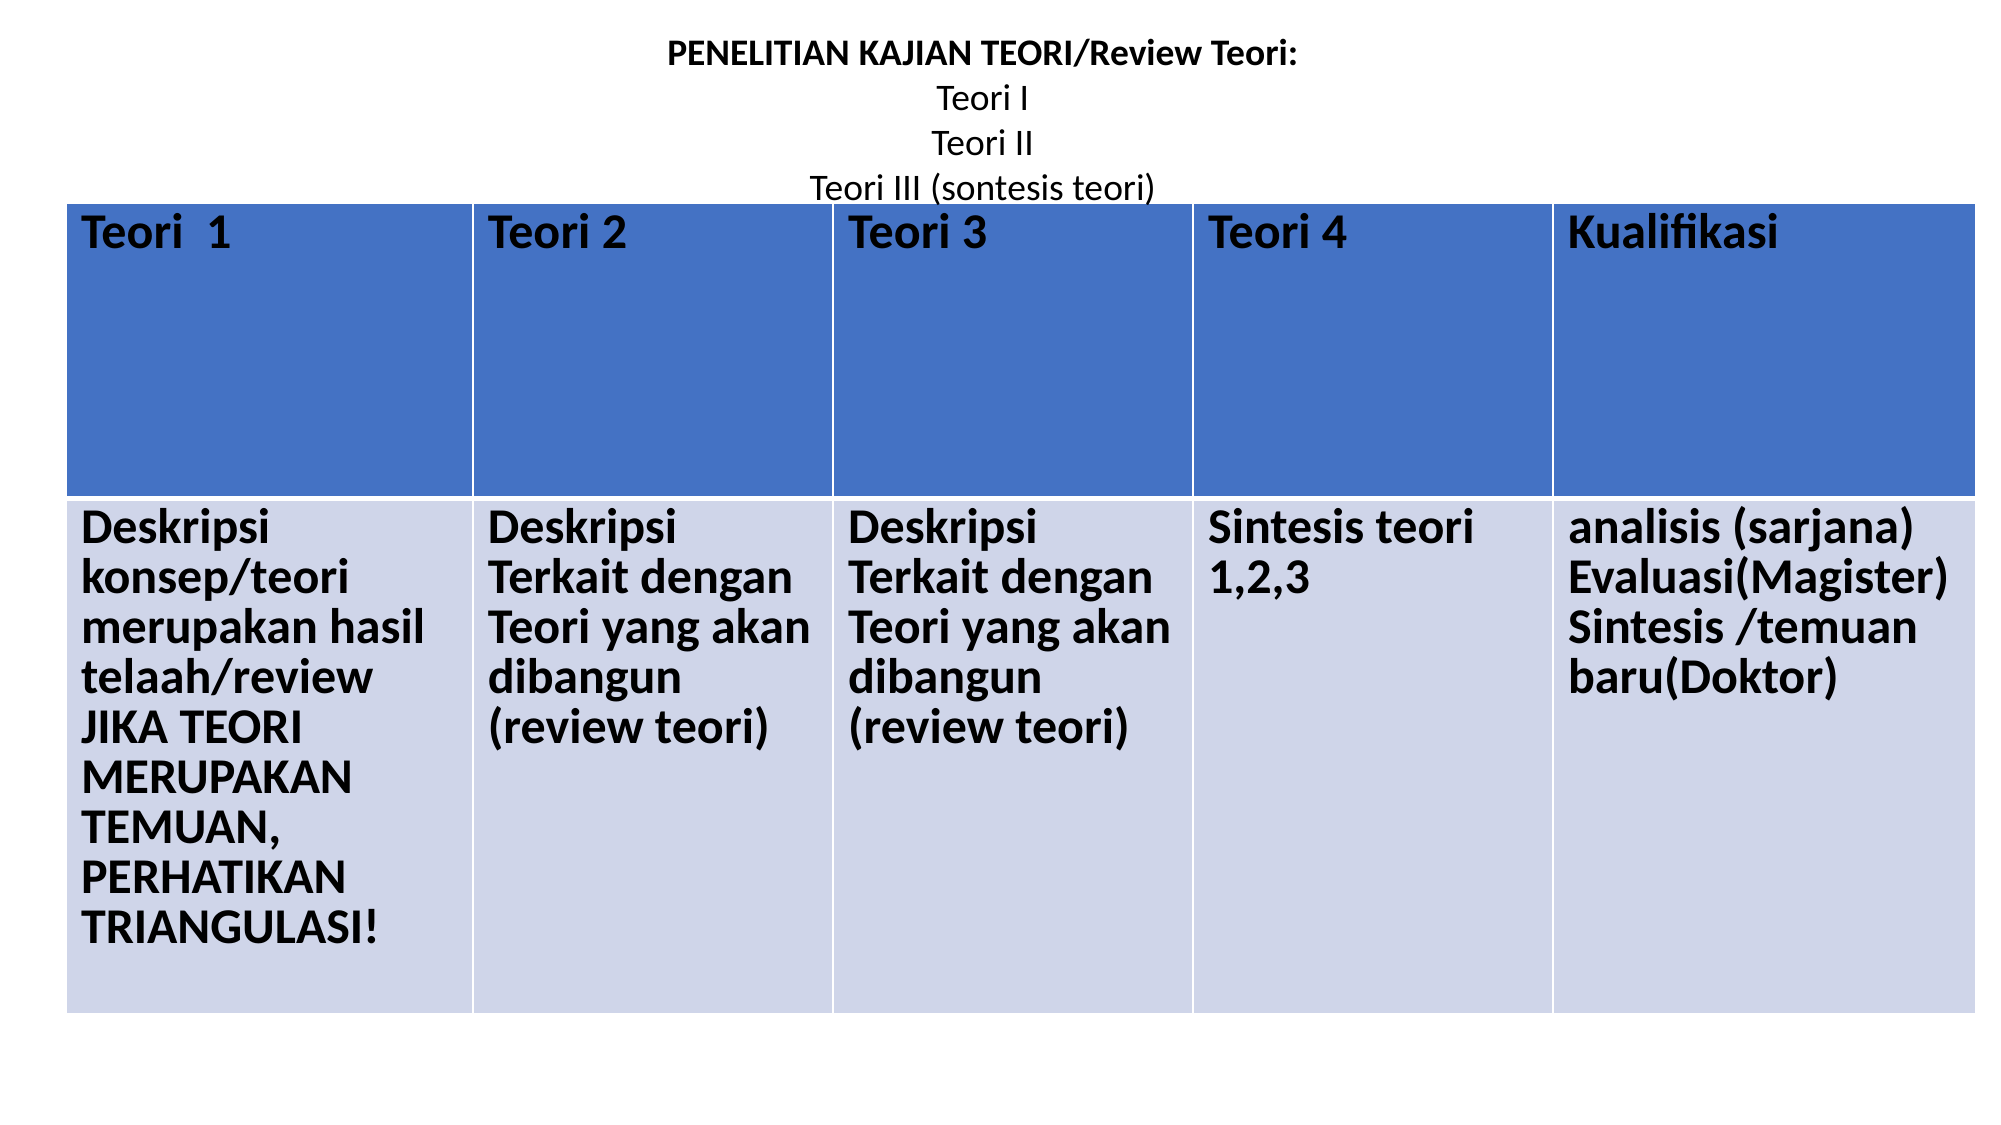

PENELITIAN KAJIAN TEORI/Review Teori:
Teori I
Teori II
Teori III (sontesis teori)
| Teori 1 | Teori 2 | Teori 3 | Teori 4 | Kualifikasi |
| --- | --- | --- | --- | --- |
| Deskripsi konsep/teori merupakan hasil telaah/review JIKA TEORI MERUPAKAN TEMUAN, PERHATIKAN TRIANGULASI! | Deskripsi Terkait dengan Teori yang akan dibangun (review teori) | Deskripsi Terkait dengan Teori yang akan dibangun (review teori) | Sintesis teori 1,2,3 | analisis (sarjana) Evaluasi(Magister) Sintesis /temuan baru(Doktor) |